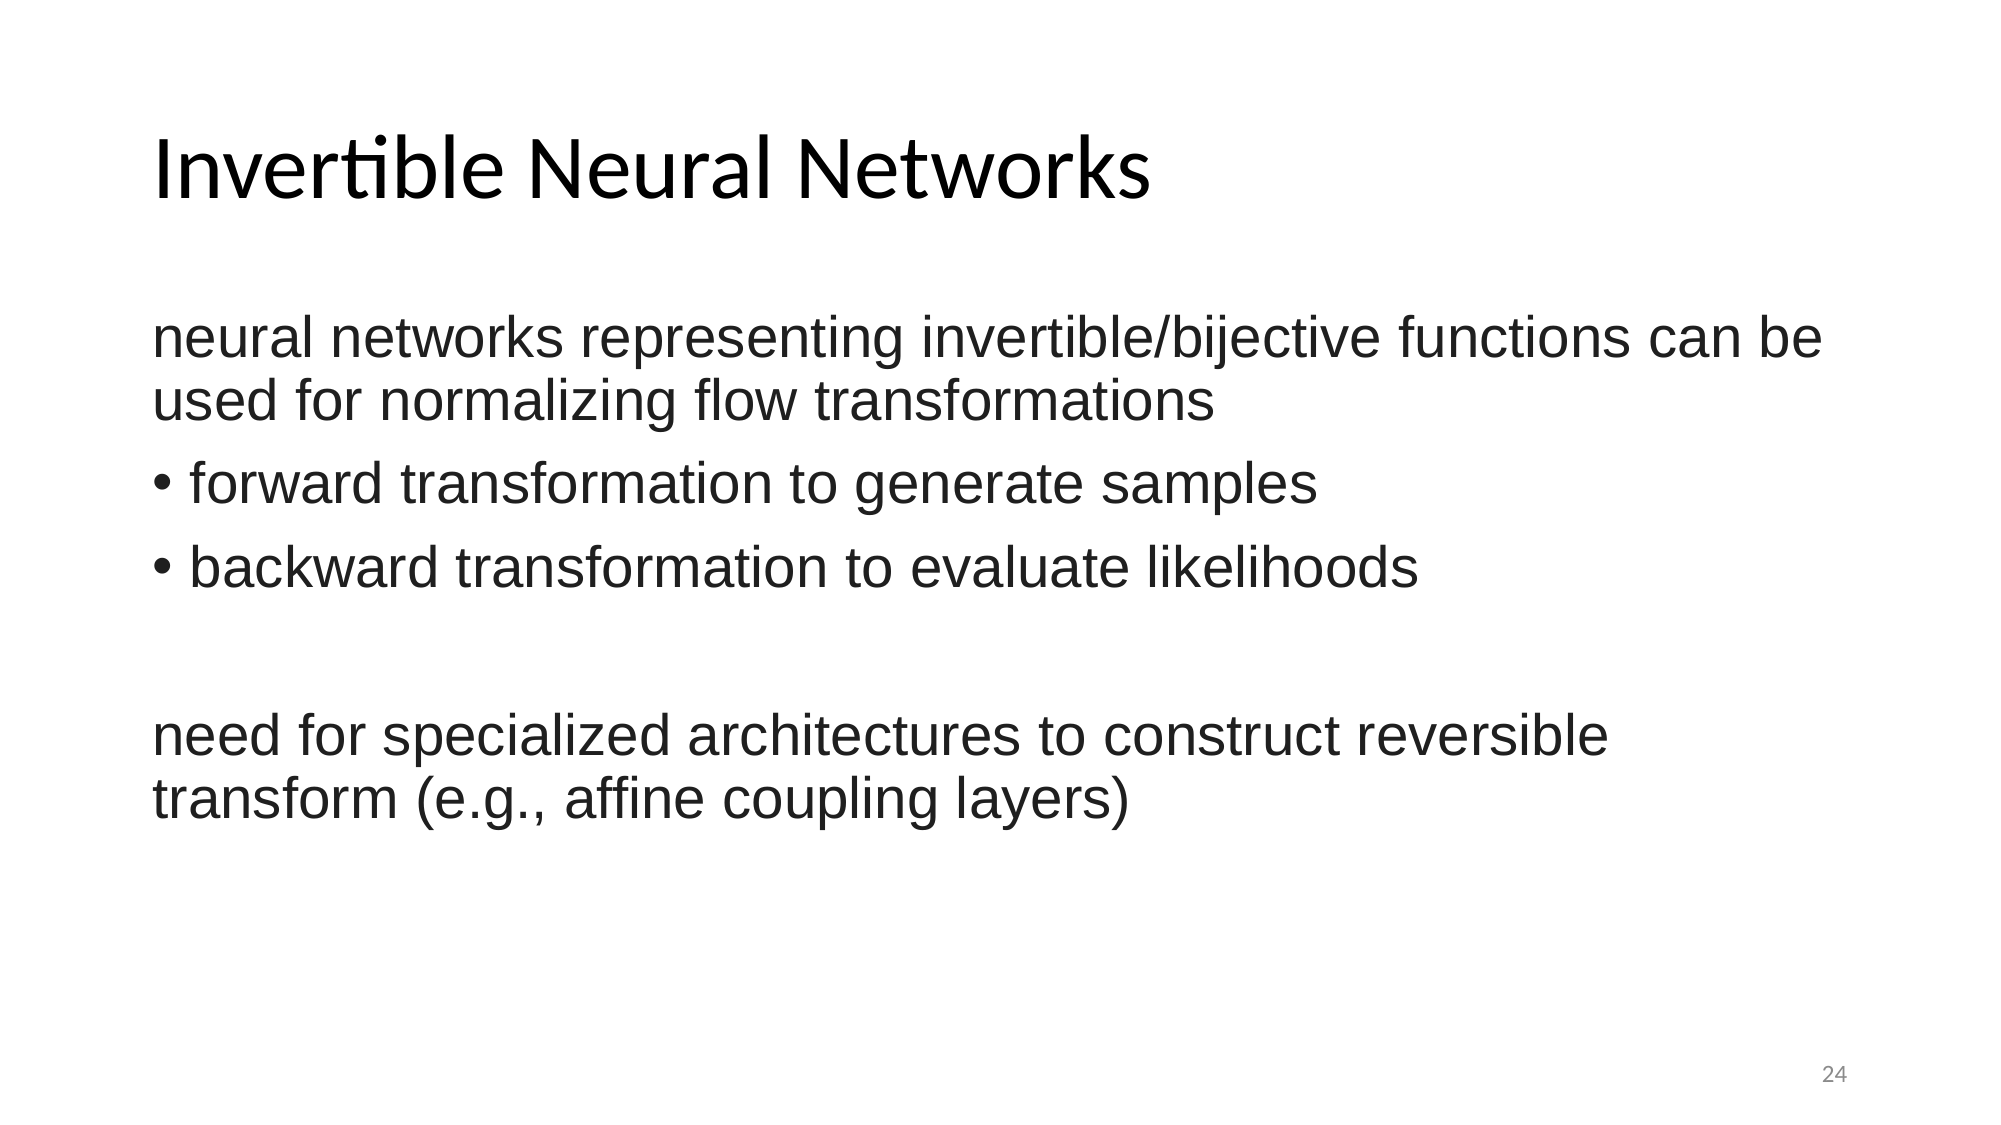

# Invertible Neural Networks
neural networks representing invertible/bijective functions can be used for normalizing flow transformations
forward transformation to generate samples
backward transformation to evaluate likelihoods

need for specialized architectures to construct reversible transform (e.g., affine coupling layers)
24